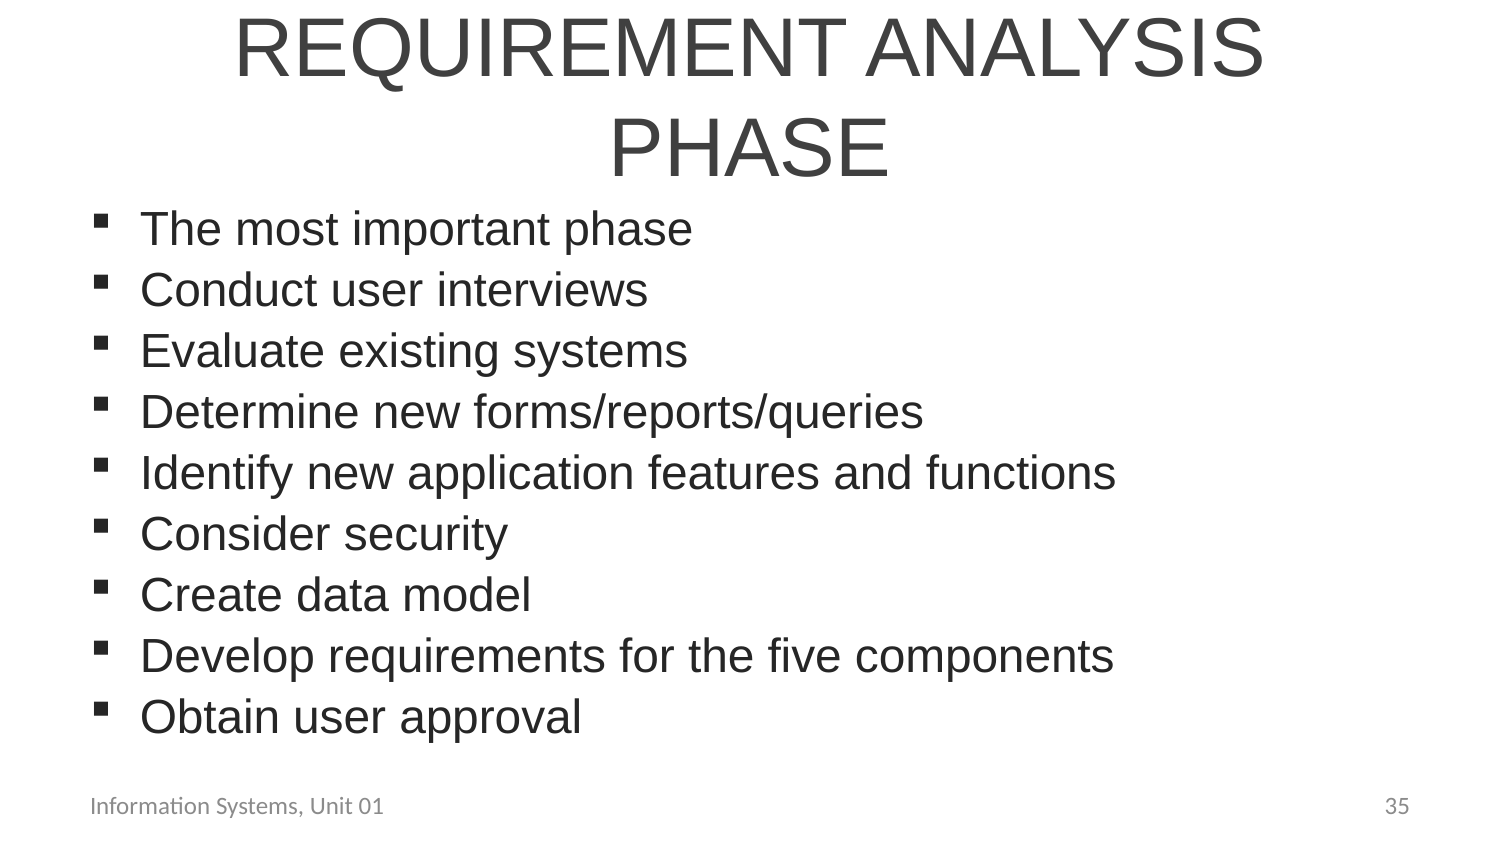

# Requirement Analysis Phase
The most important phase
Conduct user interviews
Evaluate existing systems
Determine new forms/reports/queries
Identify new application features and functions
Consider security
Create data model
Develop requirements for the five components
Obtain user approval
Information Systems, Unit 01
35